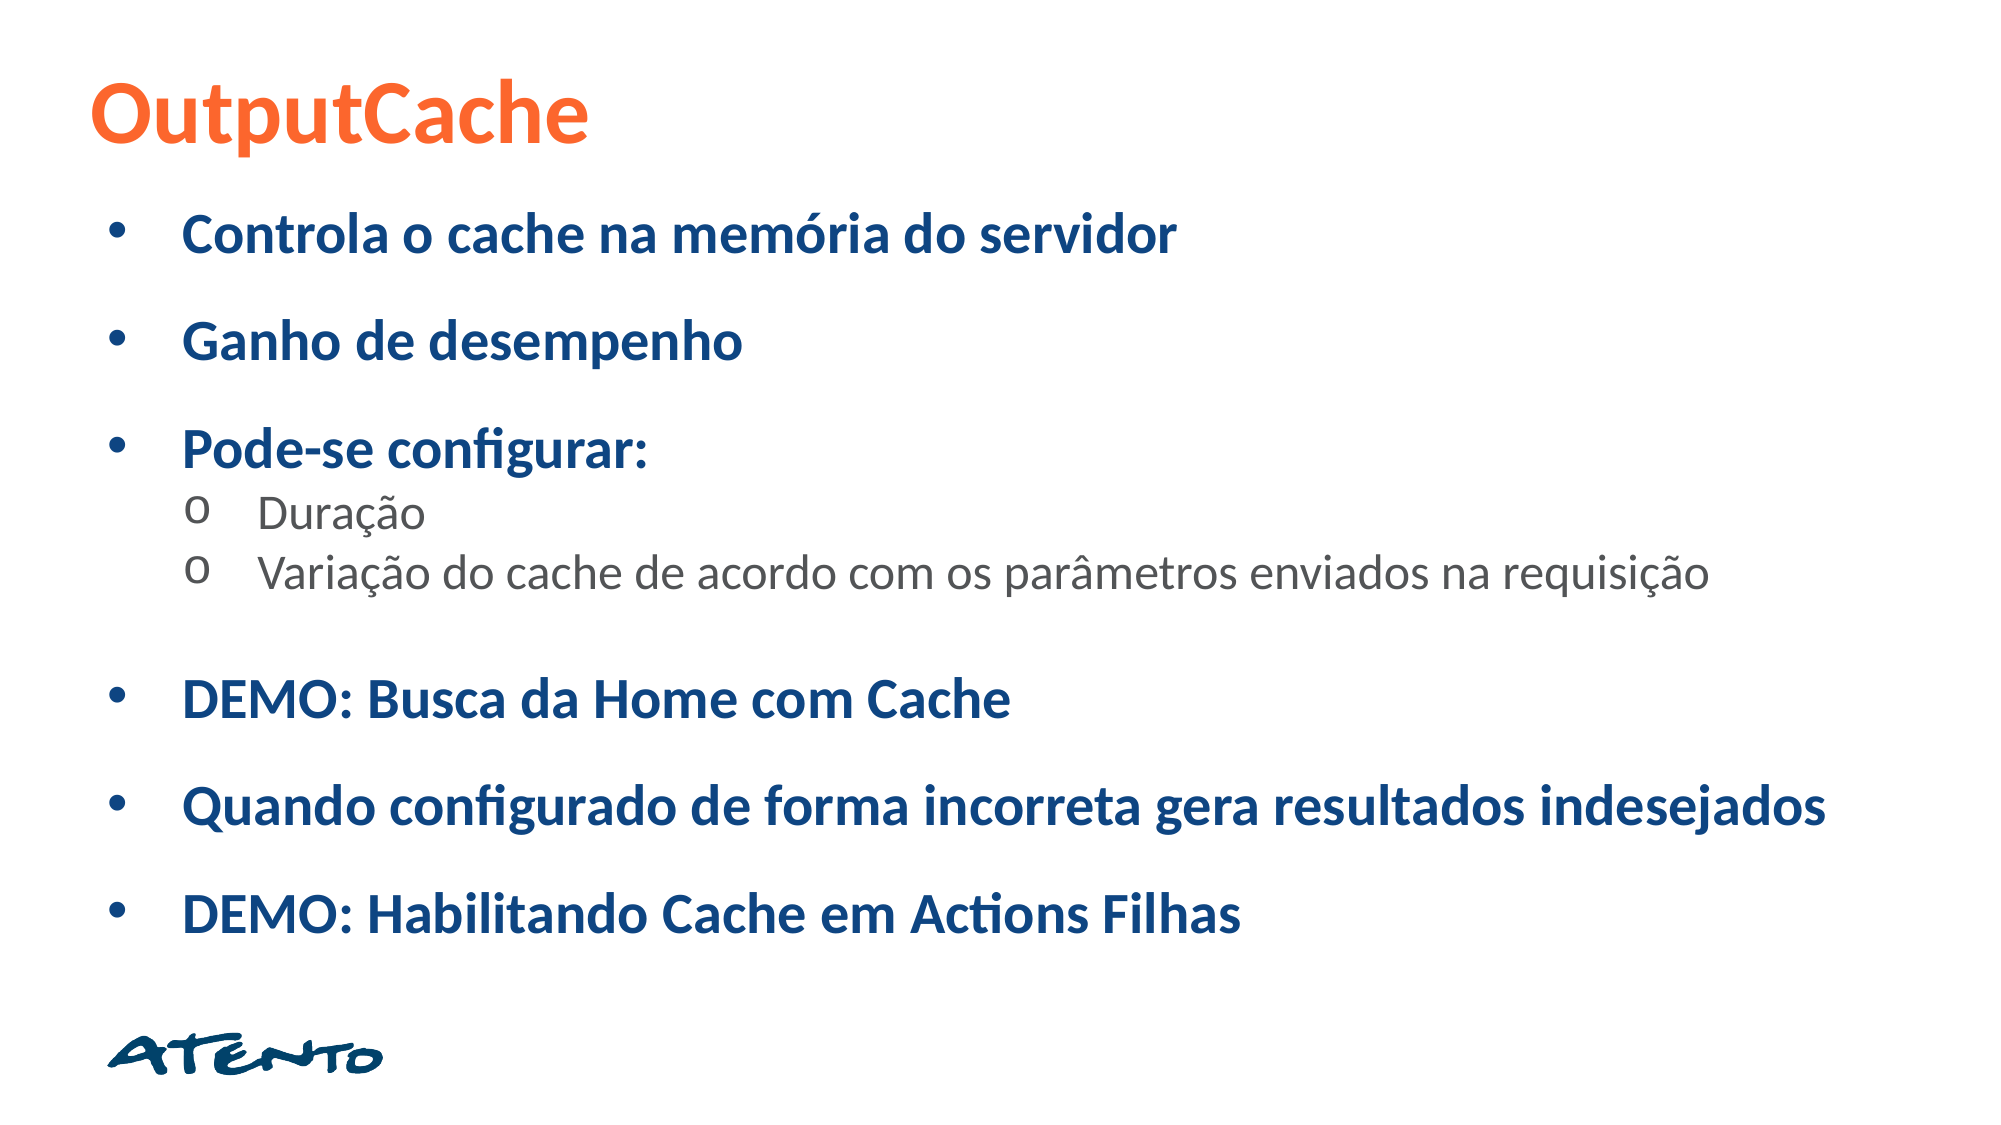

OutputCache
Controla o cache na memória do servidor
Ganho de desempenho
Pode-se configurar:
Duração
Variação do cache de acordo com os parâmetros enviados na requisição
DEMO: Busca da Home com Cache
Quando configurado de forma incorreta gera resultados indesejados
DEMO: Habilitando Cache em Actions Filhas